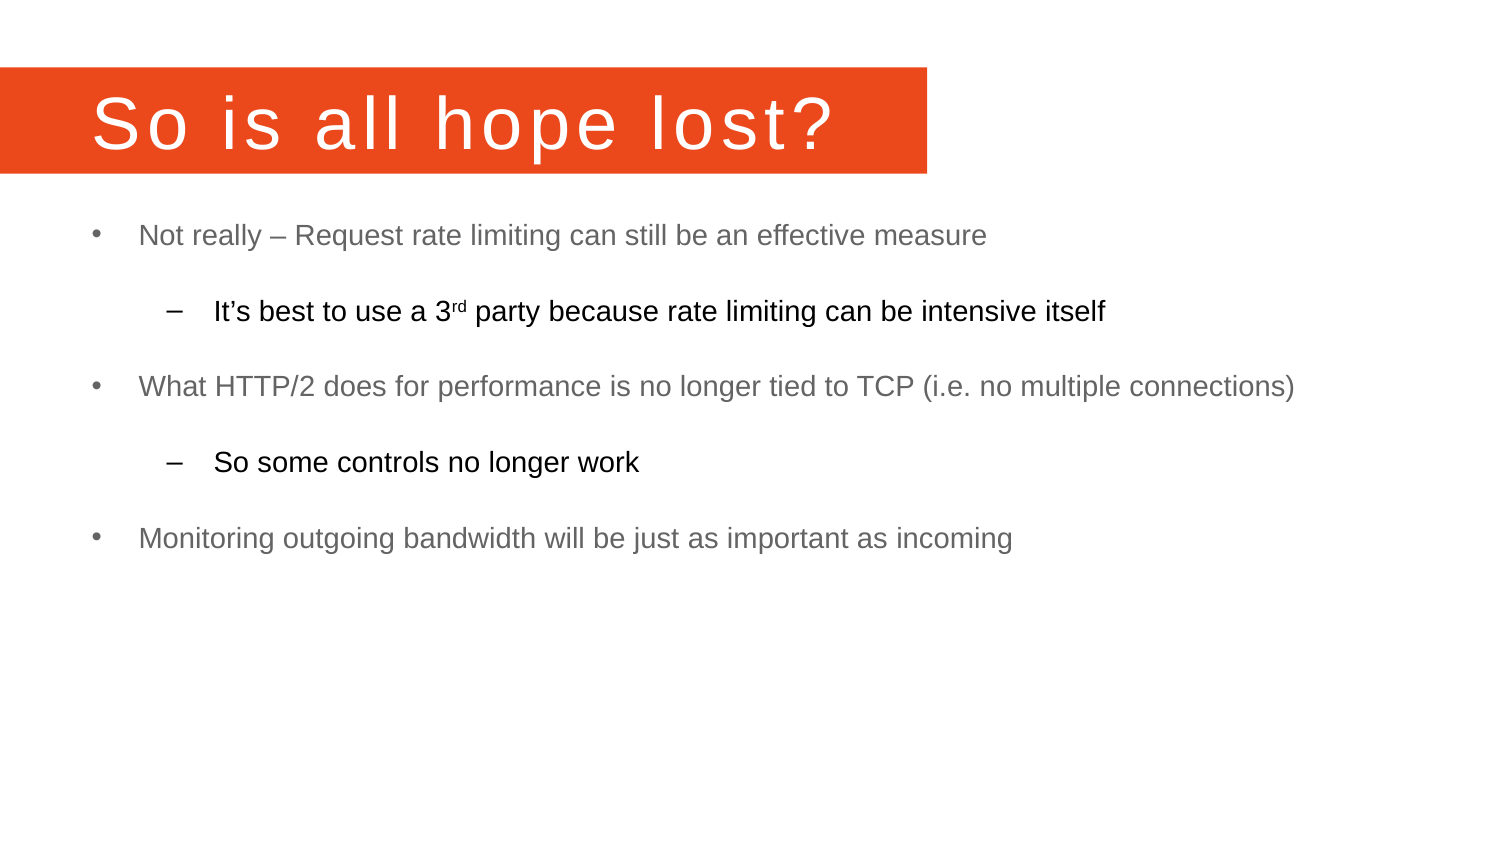

# So is all hope lost?
Not really – Request rate limiting can still be an effective measure
It’s best to use a 3rd party because rate limiting can be intensive itself
What HTTP/2 does for performance is no longer tied to TCP (i.e. no multiple connections)
So some controls no longer work
Monitoring outgoing bandwidth will be just as important as incoming